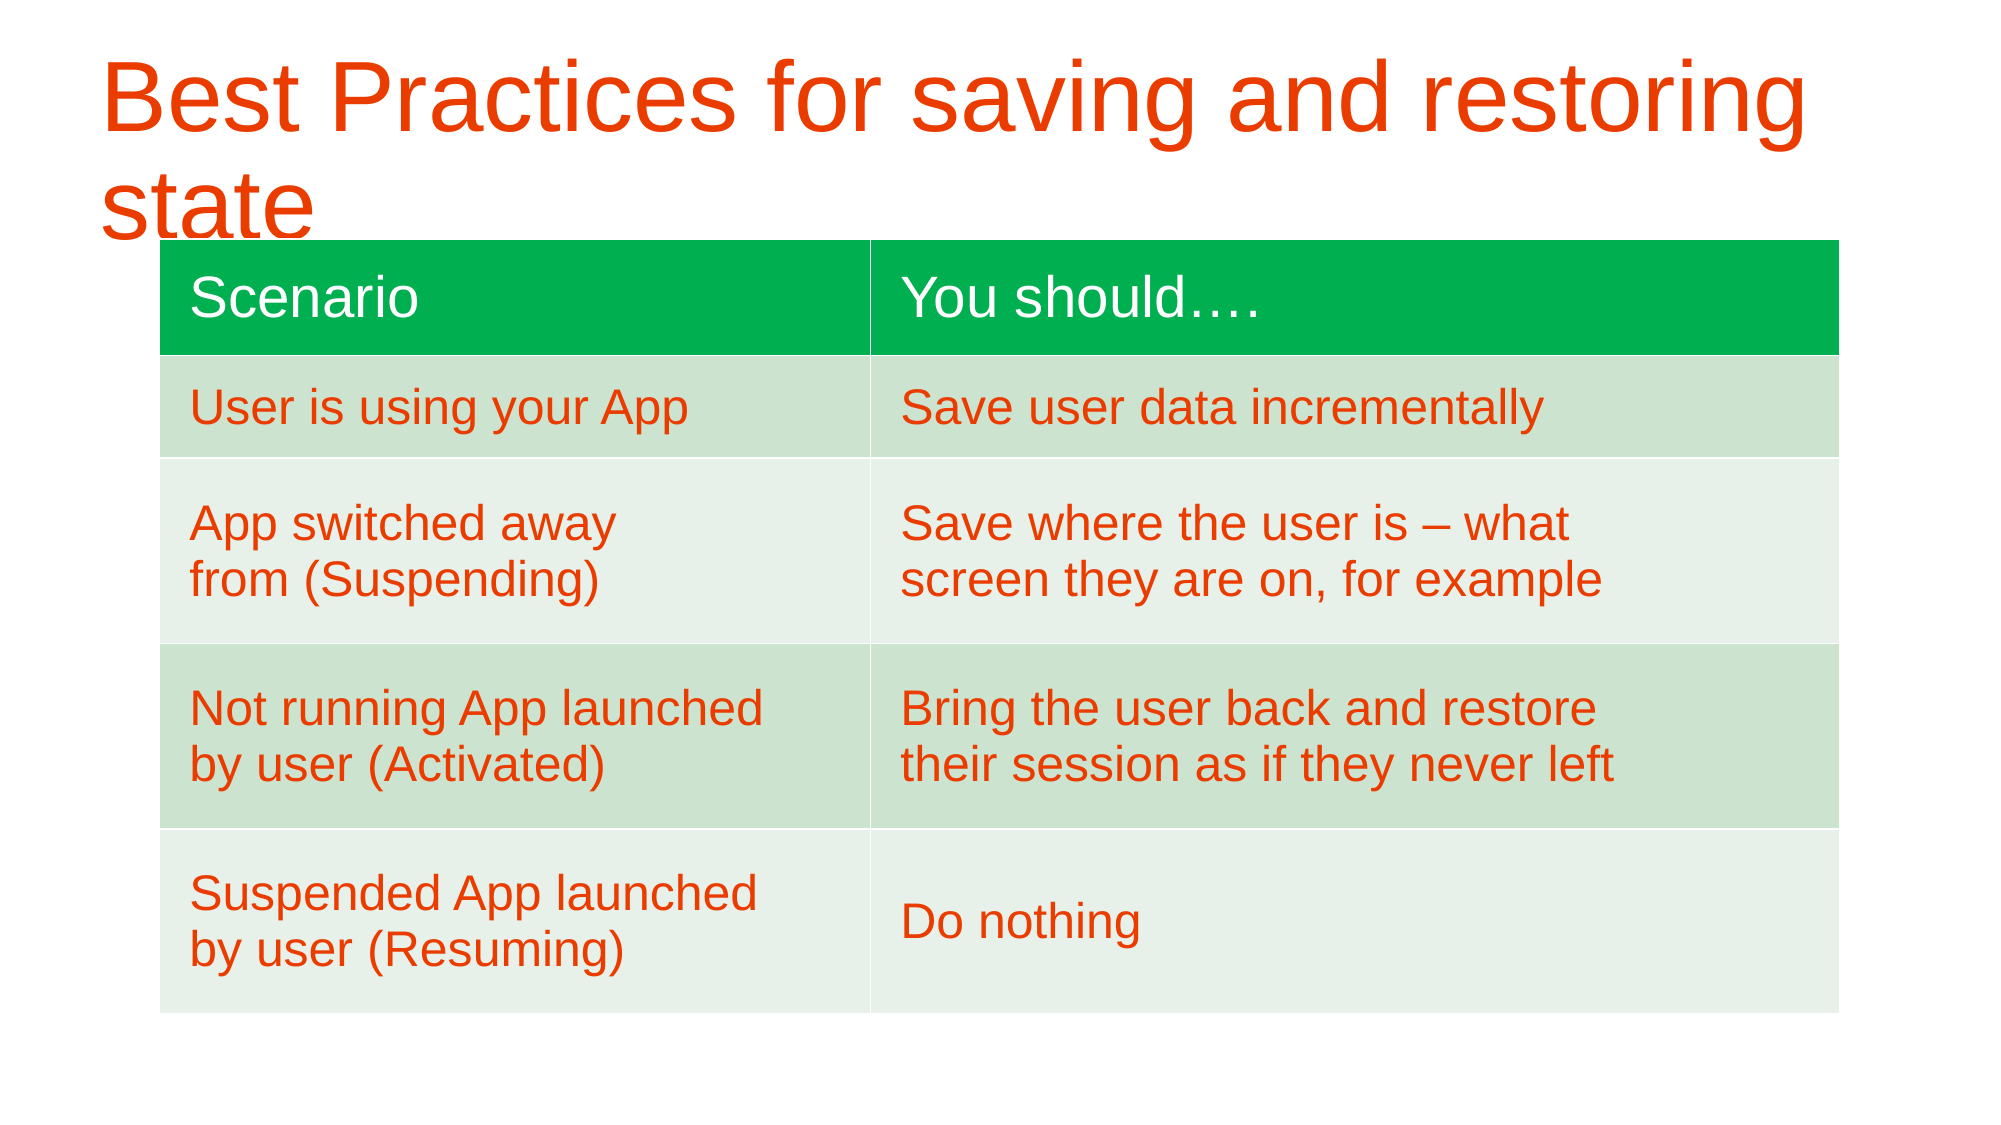

# Best Practices for saving and restoring state
| Scenario | You should…. |
| --- | --- |
| User is using your App | Save user data incrementally |
| App switched away from (Suspending) | Save where the user is – what screen they are on, for example |
| Not running App launched by user (Activated) | Bring the user back and restore their session as if they never left |
| Suspended App launched by user (Resuming) | Do nothing |